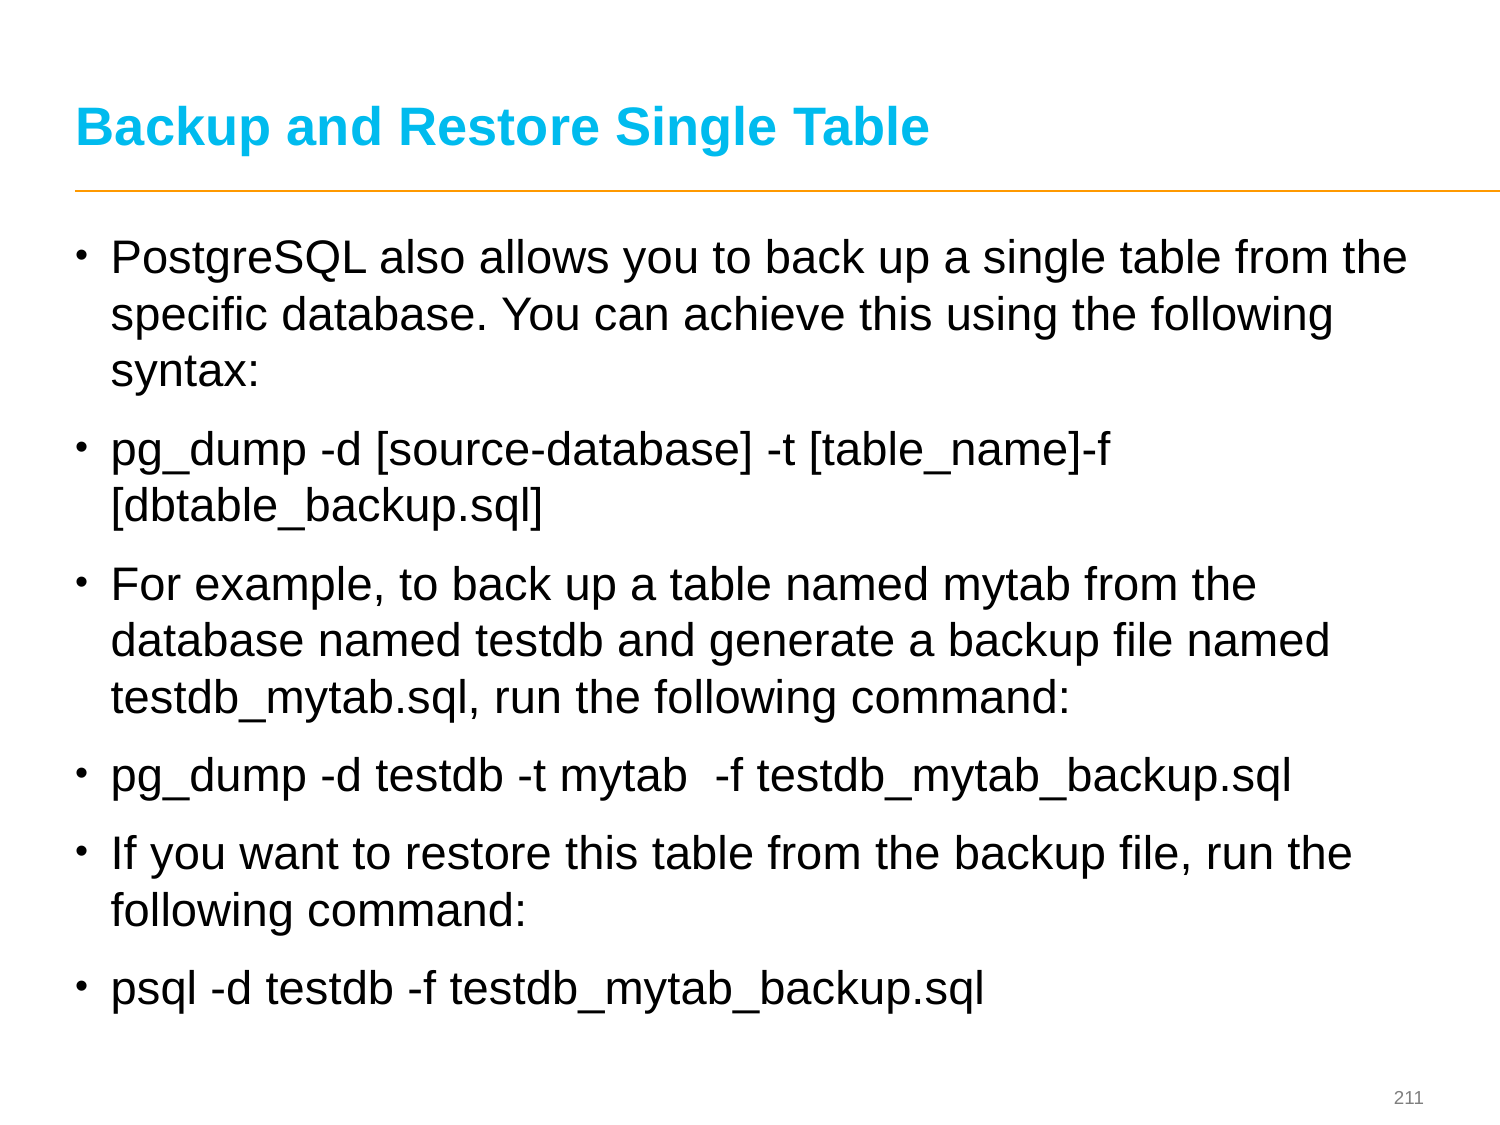

# Backup and Restore Single Table
PostgreSQL also allows you to back up a single table from the specific database. You can achieve this using the following syntax:
pg_dump -d [source-database] -t [table_name]-f [dbtable_backup.sql]
For example, to back up a table named mytab from the database named testdb and generate a backup file named testdb_mytab.sql, run the following command:
pg_dump -d testdb -t mytab  -f testdb_mytab_backup.sql
If you want to restore this table from the backup file, run the following command:
psql -d testdb -f testdb_mytab_backup.sql